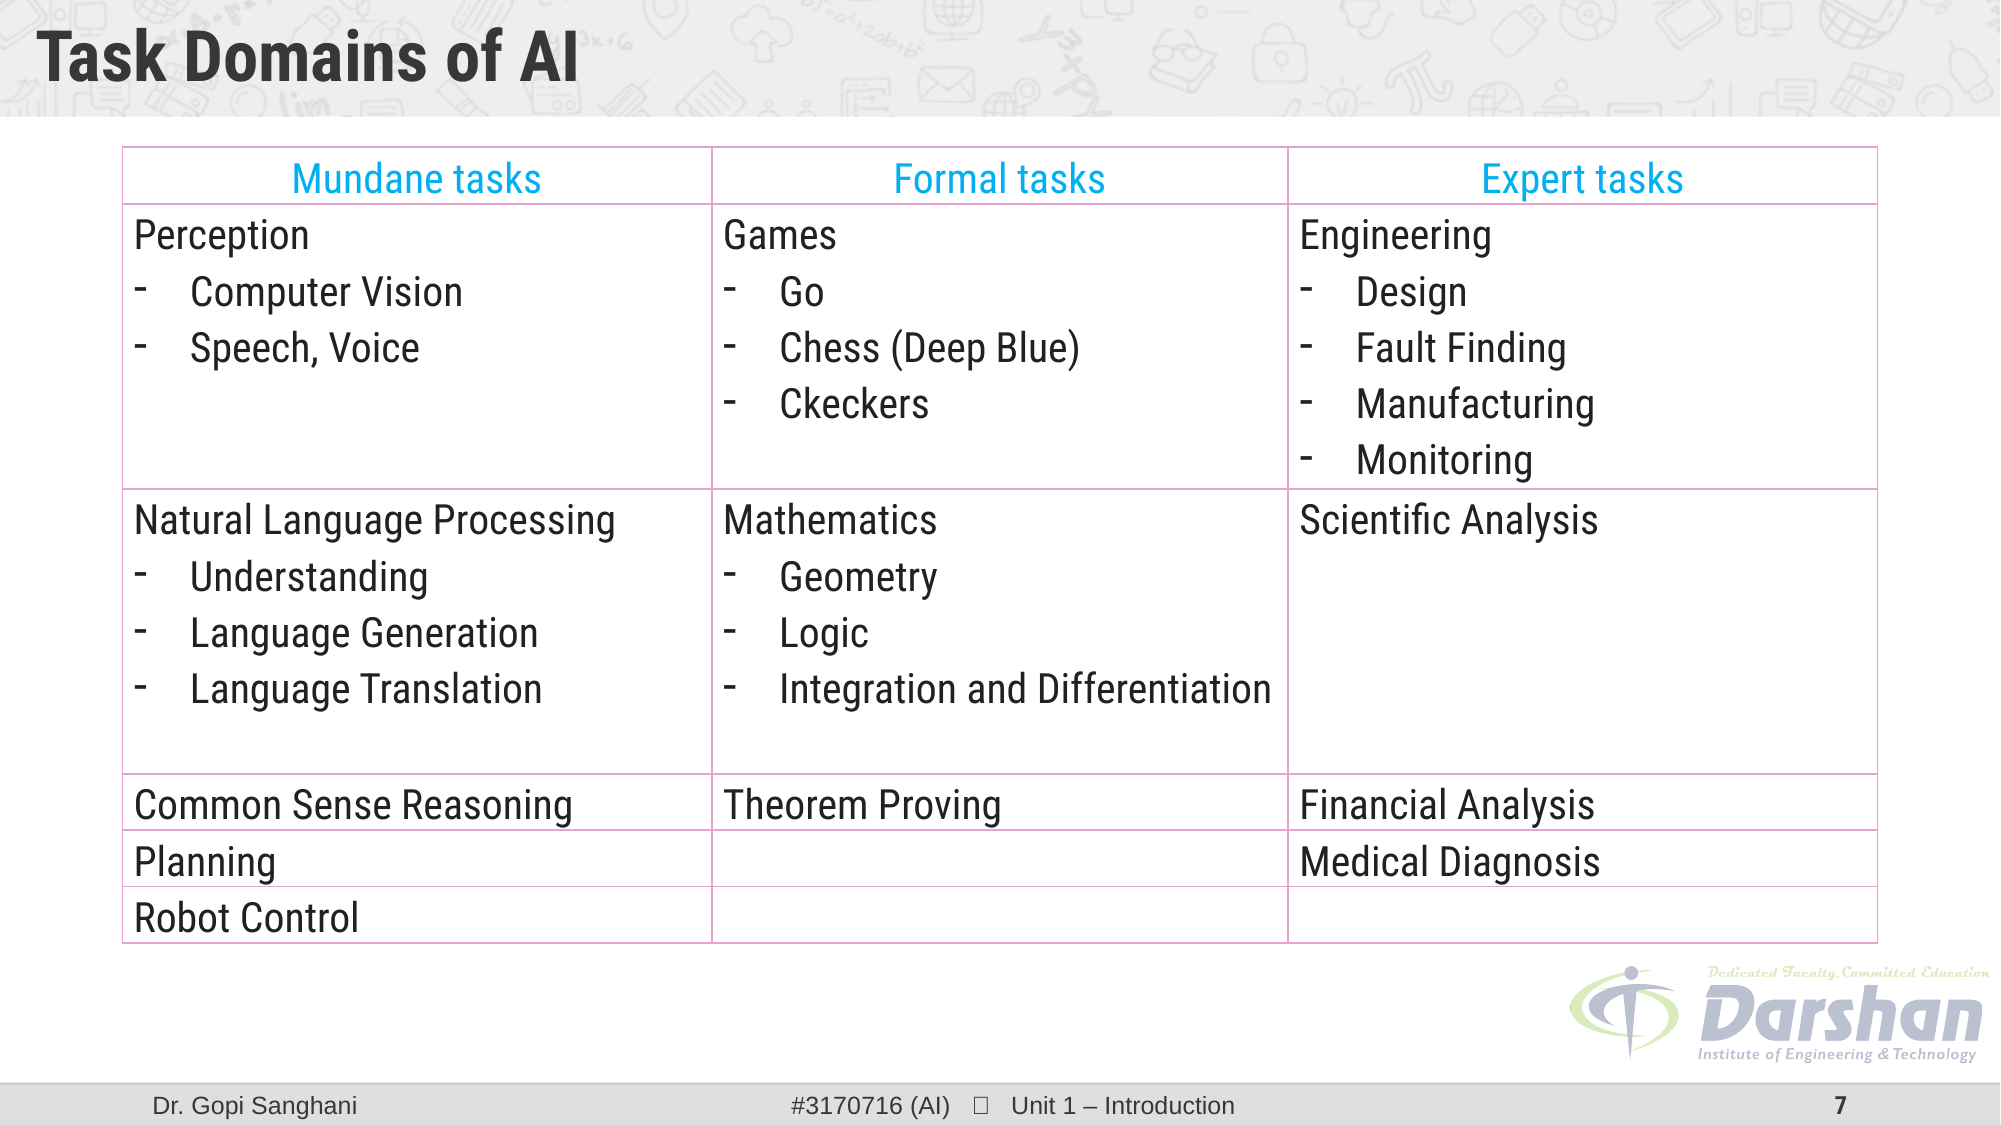

# Task Domains of AI
| Mundane tasks | Formal tasks | Expert tasks |
| --- | --- | --- |
| Perception Computer Vision Speech, Voice | Games Go Chess (Deep Blue) Ckeckers | Engineering Design Fault Finding Manufacturing Monitoring |
| Natural Language Processing Understanding Language Generation Language Translation | Mathematics Geometry Logic Integration and Differentiation | Scientific Analysis |
| Common Sense Reasoning | Theorem Proving | Financial Analysis |
| Planning |  | Medical Diagnosis |
| Robot Control |  |  |